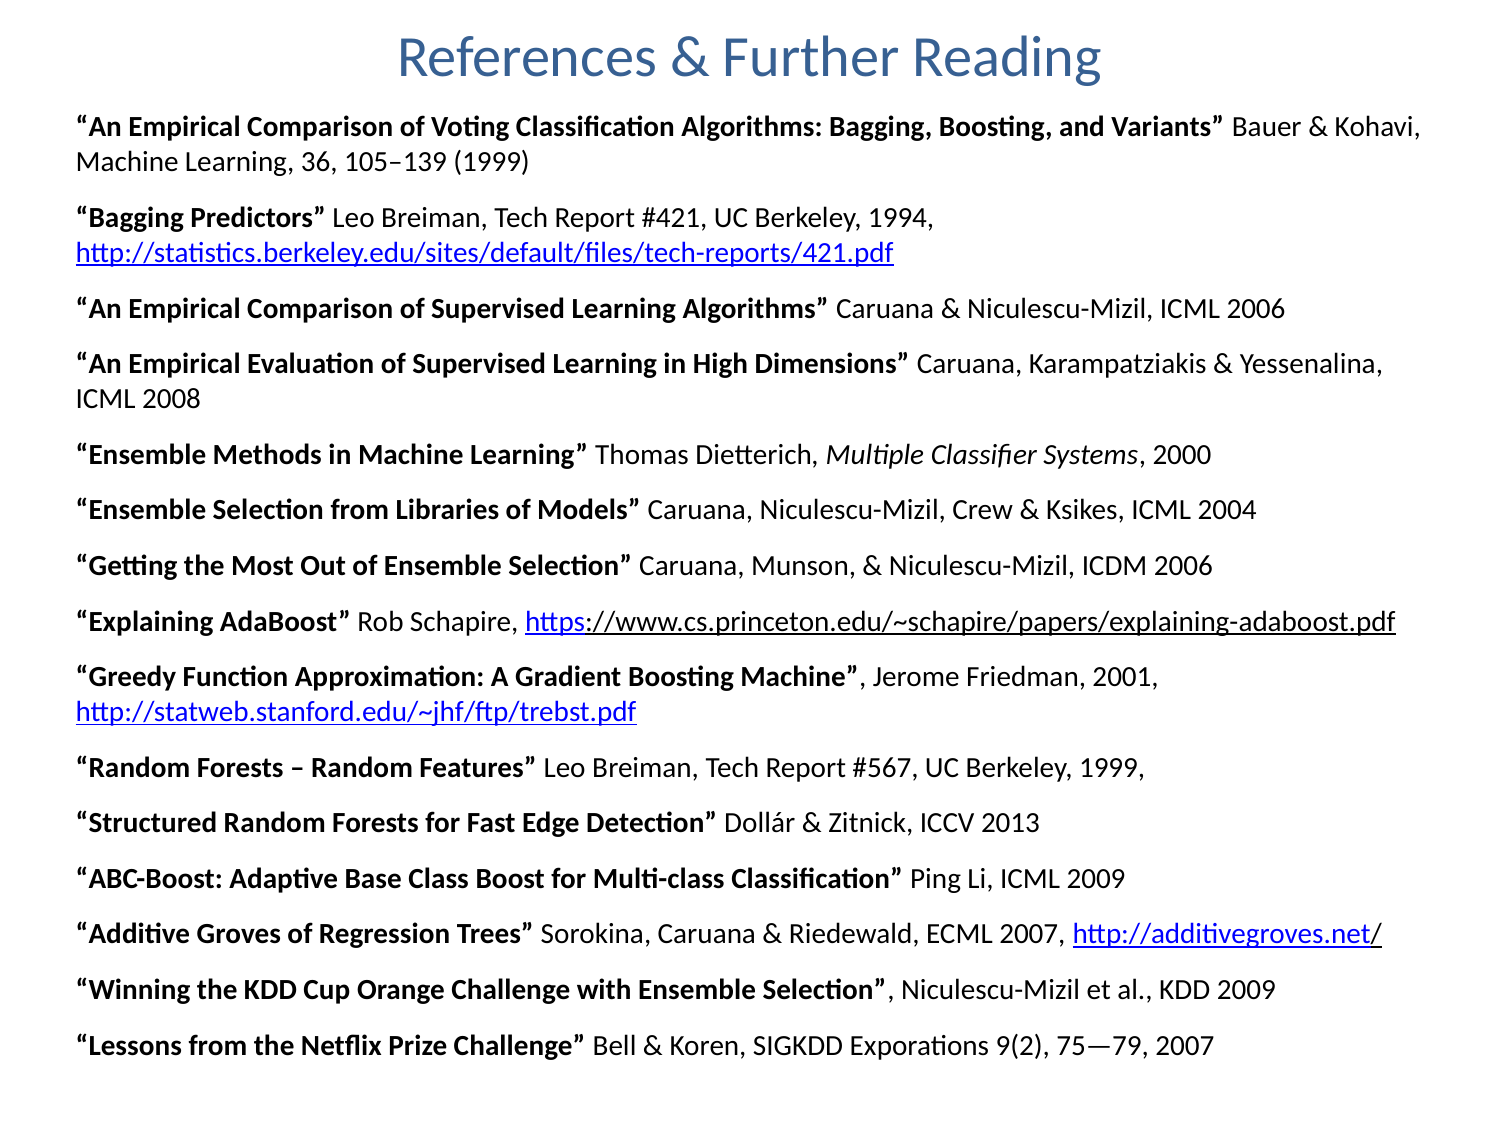

# References & Further Reading
“An Empirical Comparison of Voting Classification Algorithms: Bagging, Boosting, and Variants” Bauer & Kohavi, Machine Learning, 36, 105–139 (1999)

“Bagging Predictors” Leo Breiman, Tech Report #421, UC Berkeley, 1994, http://statistics.berkeley.edu/sites/default/files/tech-reports/421.pdf

“An Empirical Comparison of Supervised Learning Algorithms” Caruana & Niculescu-Mizil, ICML 2006

“An Empirical Evaluation of Supervised Learning in High Dimensions” Caruana, Karampatziakis & Yessenalina, ICML 2008

“Ensemble Methods in Machine Learning” Thomas Dietterich, Multiple Classifier Systems, 2000

“Ensemble Selection from Libraries of Models” Caruana, Niculescu-Mizil, Crew & Ksikes, ICML 2004

“Getting the Most Out of Ensemble Selection” Caruana, Munson, & Niculescu-Mizil, ICDM 2006

“Explaining AdaBoost” Rob Schapire, https://www.cs.princeton.edu/~schapire/papers/explaining-adaboost.pdf

“Greedy Function Approximation: A Gradient Boosting Machine”, Jerome Friedman, 2001,  http://statweb.stanford.edu/~jhf/ftp/trebst.pdf

“Random Forests – Random Features” Leo Breiman, Tech Report #567, UC Berkeley, 1999,

“Structured Random Forests for Fast Edge Detection” Dollár & Zitnick, ICCV 2013

“ABC-Boost: Adaptive Base Class Boost for Multi-class Classification” Ping Li, ICML 2009

“Additive Groves of Regression Trees” Sorokina, Caruana & Riedewald, ECML 2007, http://additivegroves.net/

“Winning the KDD Cup Orange Challenge with Ensemble Selection”, Niculescu-Mizil et al., KDD 2009

“Lessons from the Netﬂix Prize Challenge” Bell & Koren, SIGKDD Exporations 9(2), 75—79, 2007